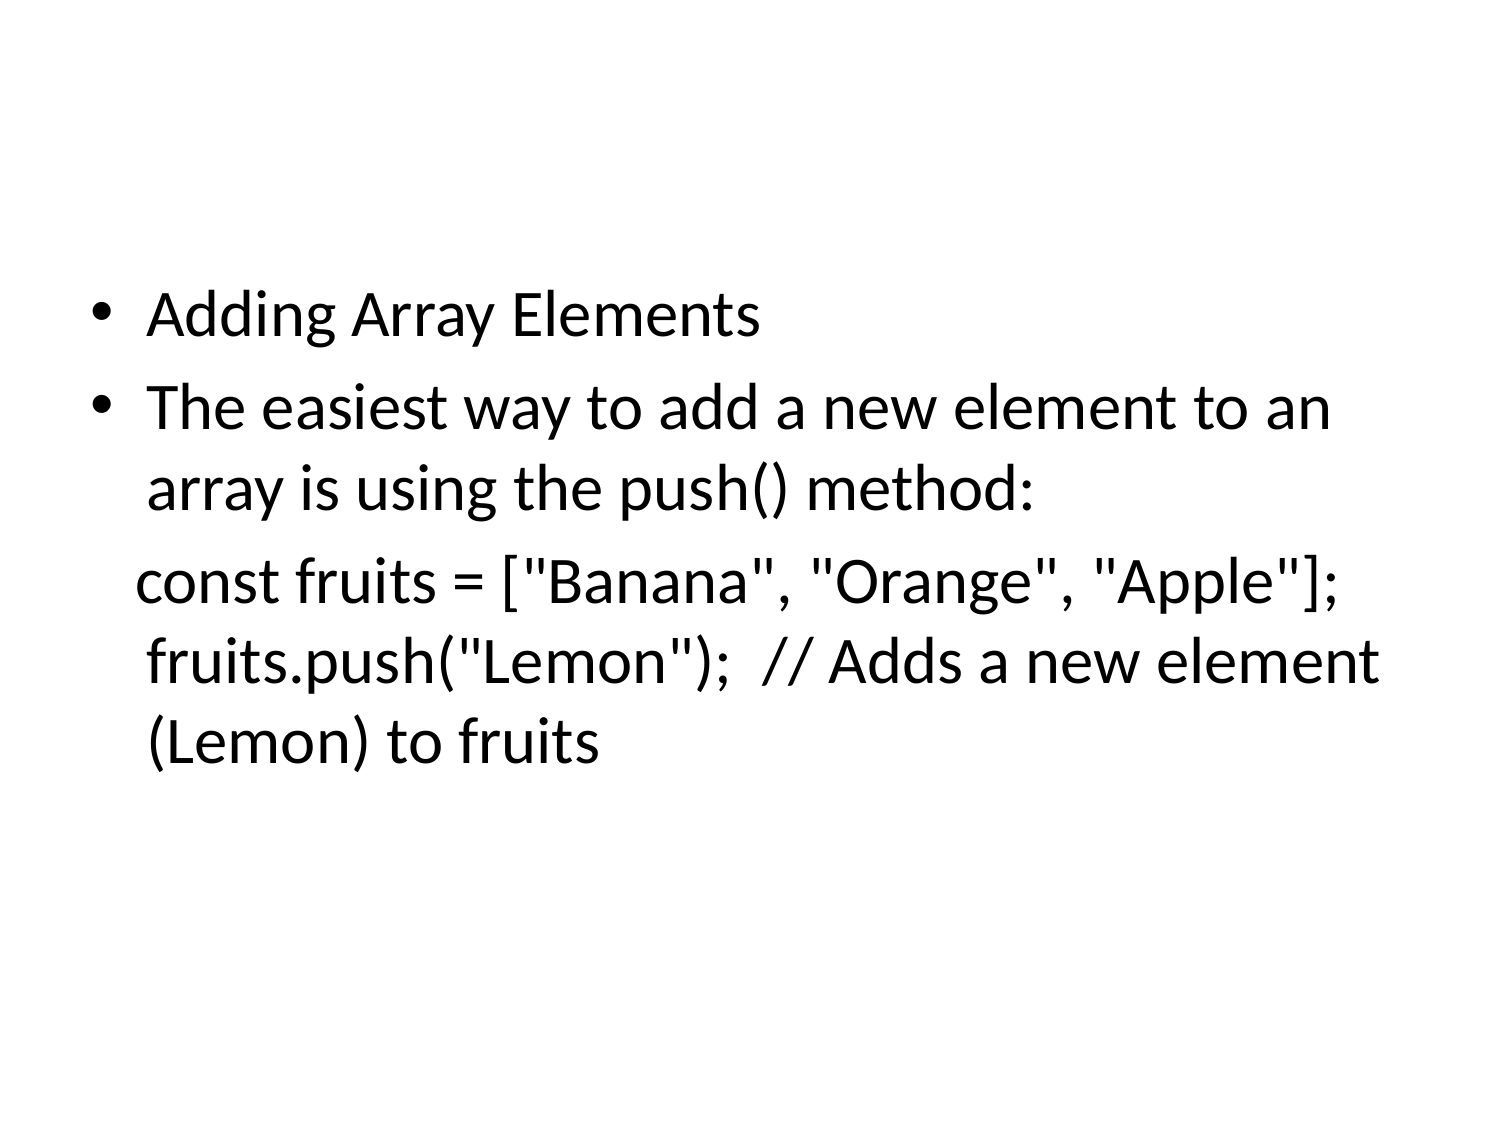

#
Adding Array Elements
The easiest way to add a new element to an array is using the push() method:
   const fruits = ["Banana", "Orange", "Apple"];
fruits.push("Lemon");  // Adds a new element (Lemon) to fruits